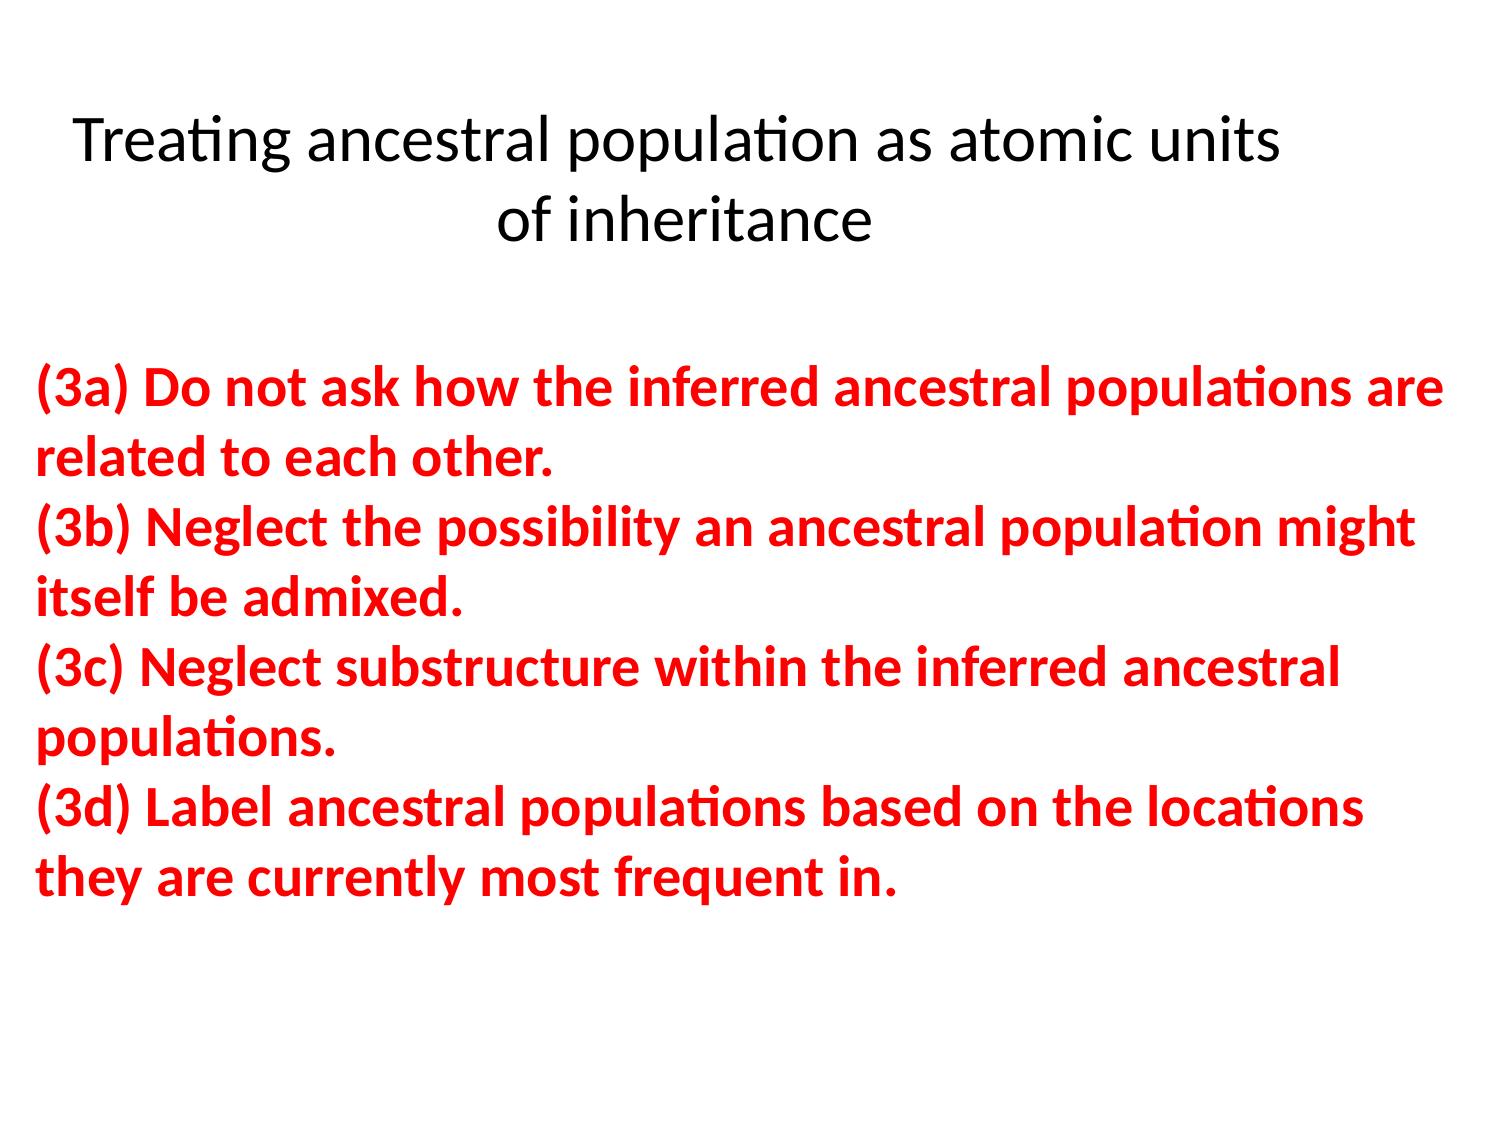

Treating ancestral population as atomic units
of inheritance

(3a) Do not ask how the inferred ancestral populations are related to each other.
(3b) Neglect the possibility an ancestral population might itself be admixed.
(3c) Neglect substructure within the inferred ancestral populations.
(3d) Label ancestral populations based on the locations they are currently most frequent in.